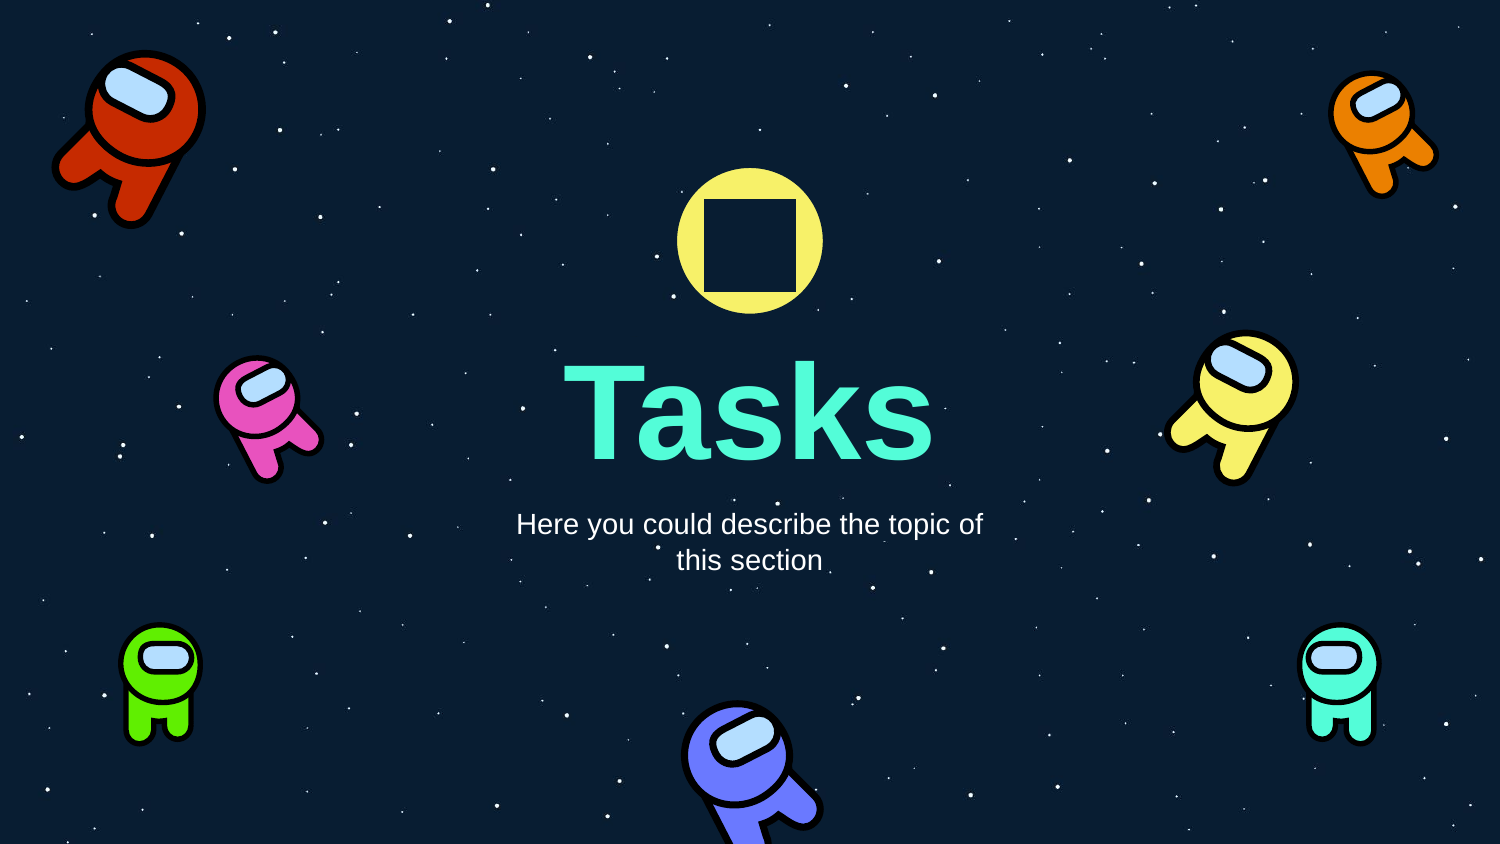

02

# Tasks

Here you could describe the topic of this section